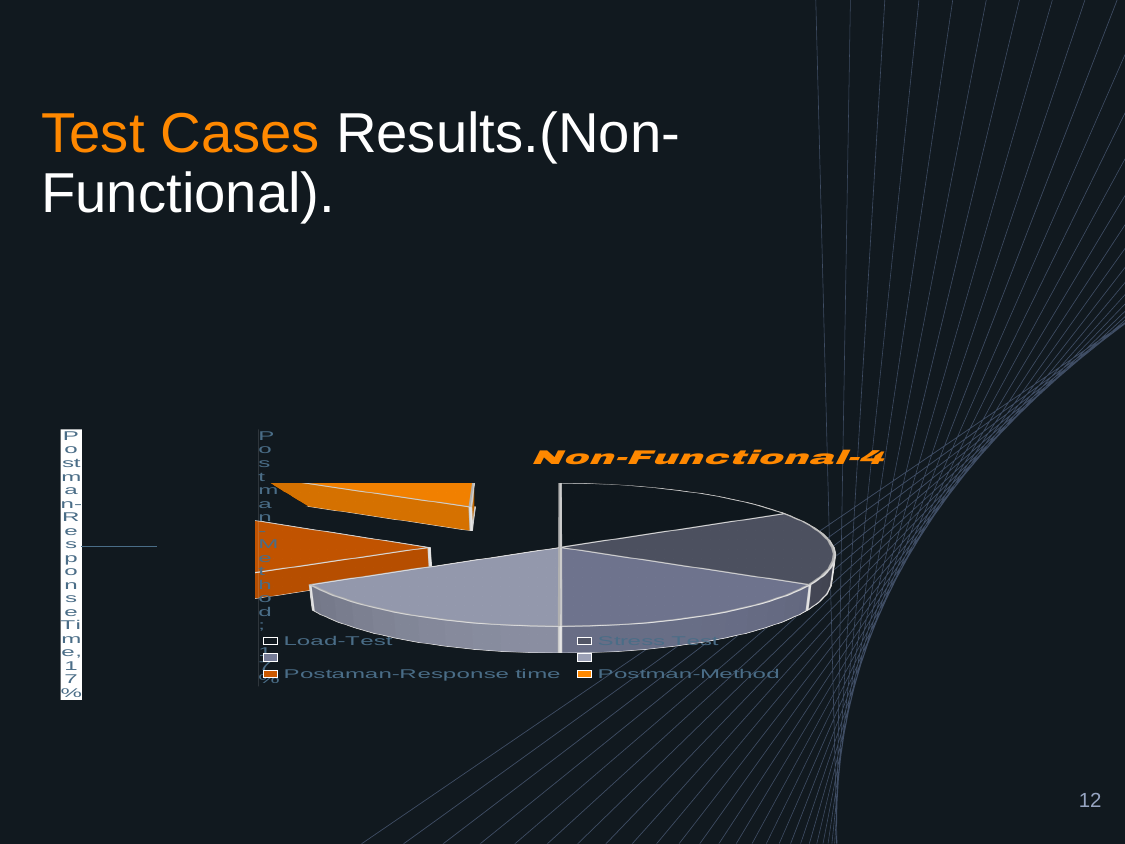

# Test Cases Results.(Non-Functional).

[unsupported chart]

12